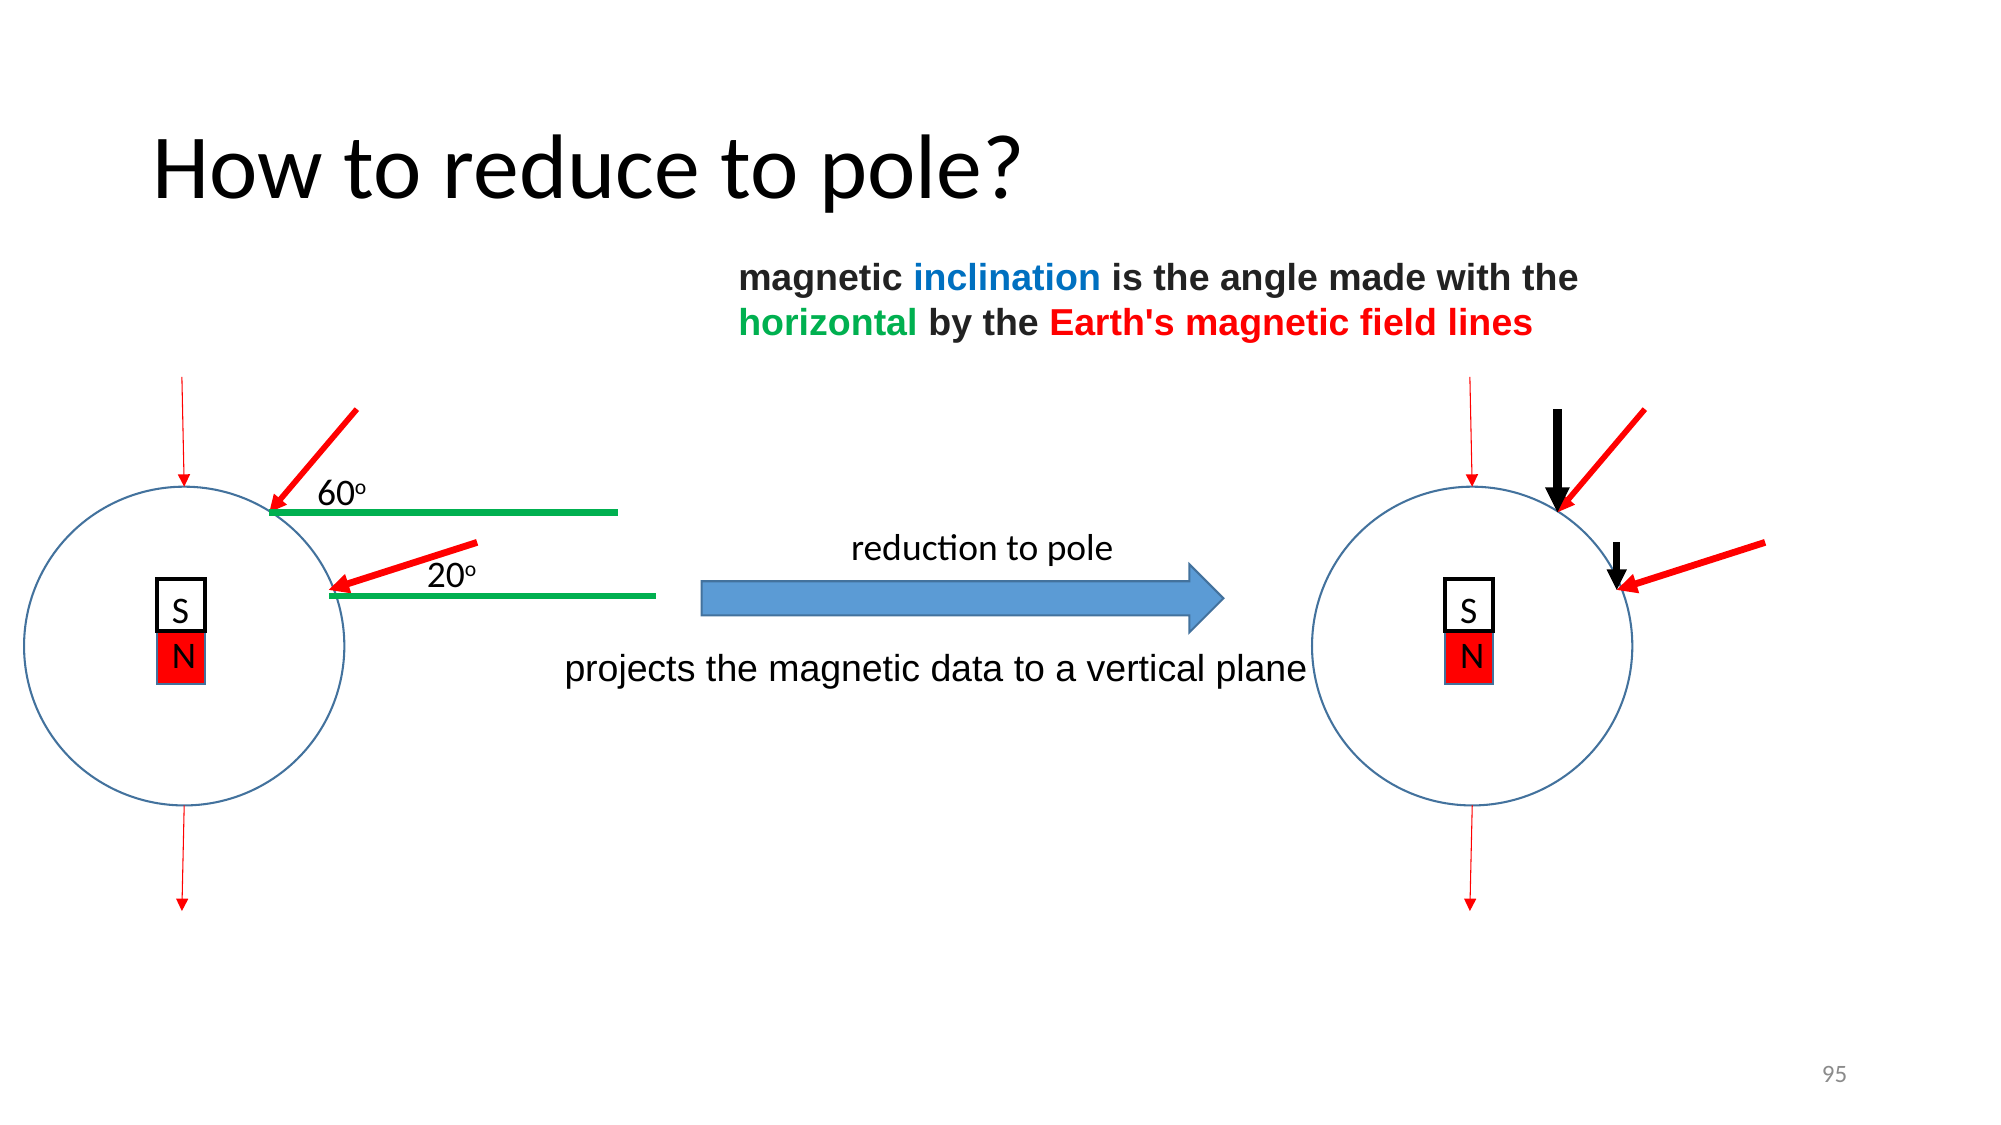

# How to reduce to pole?
magnetic inclination is the angle made with the horizontal by the Earth's magnetic field lines
60o

reduction to pole
20o

S
N

S
N

projects the magnetic data to a vertical plane
95